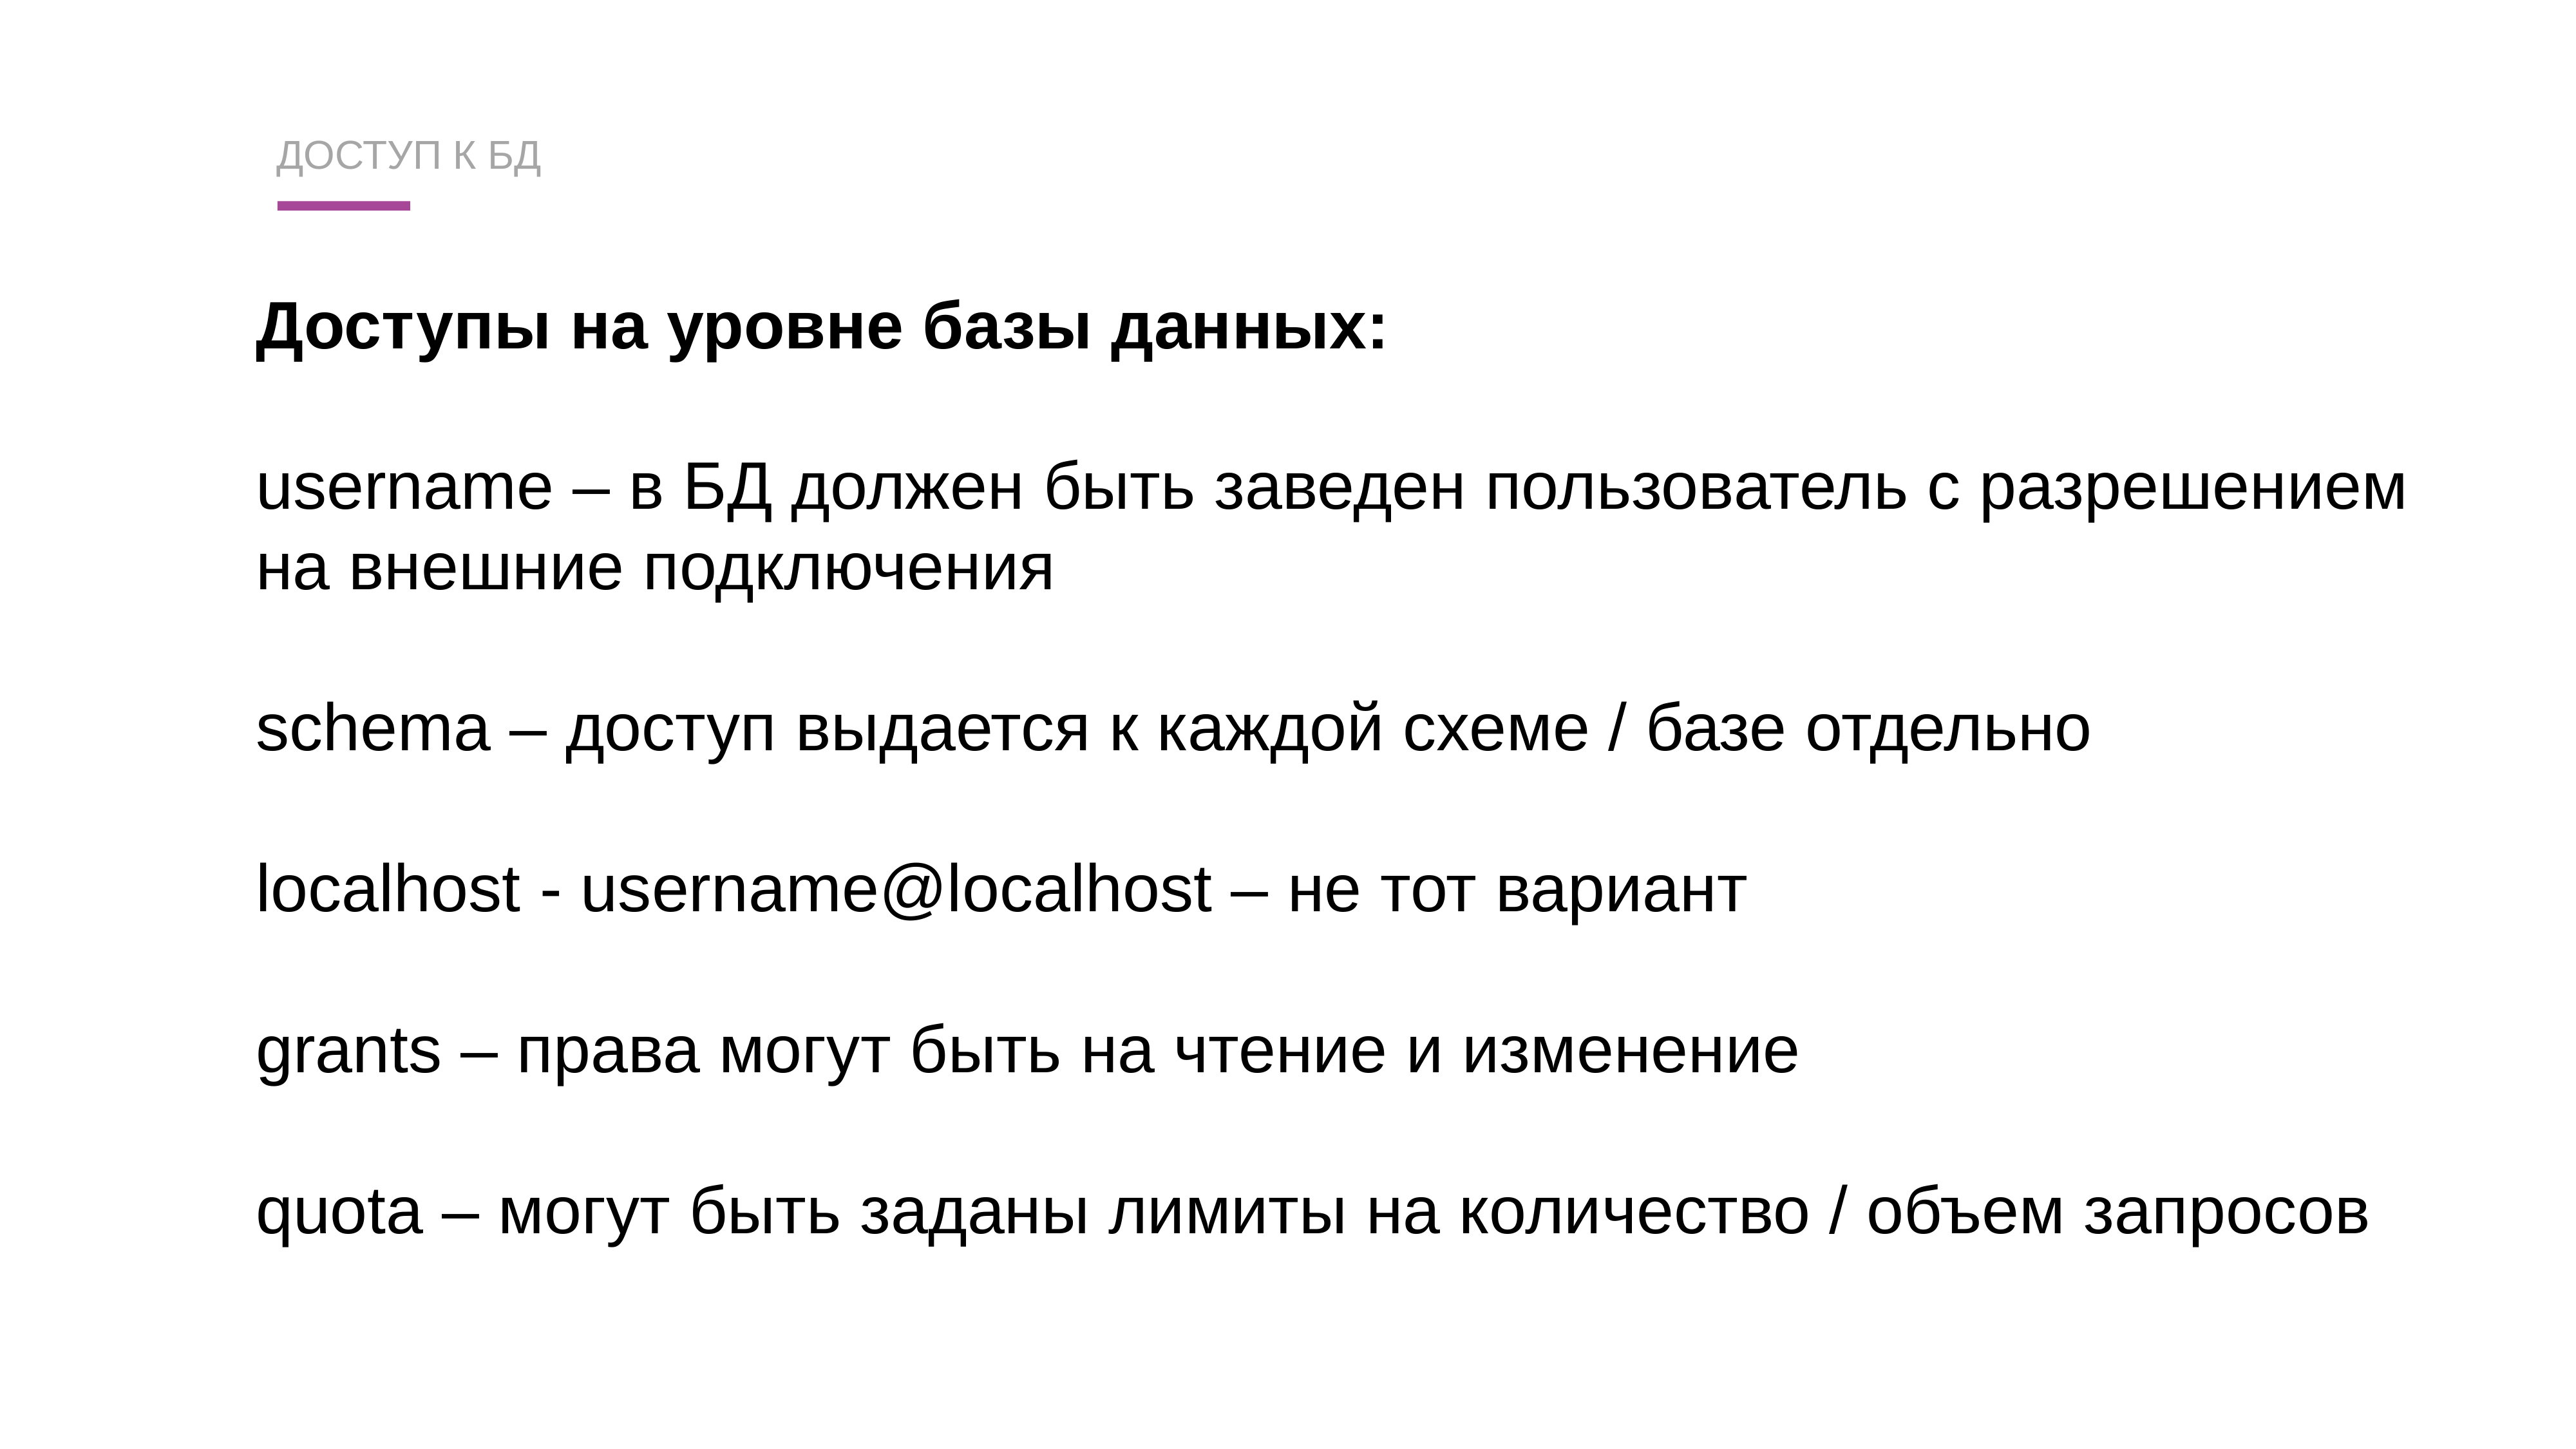

Доступ к БД

Доступы на уровне базы данных:

username – в БД должен быть заведен пользователь с разрешением на внешние подключения

schema – доступ выдается к каждой схеме / базе отдельно

localhost - username@localhost – не тот вариант

grants – права могут быть на чтение и изменение

quota – могут быть заданы лимиты на количество / объем запросов